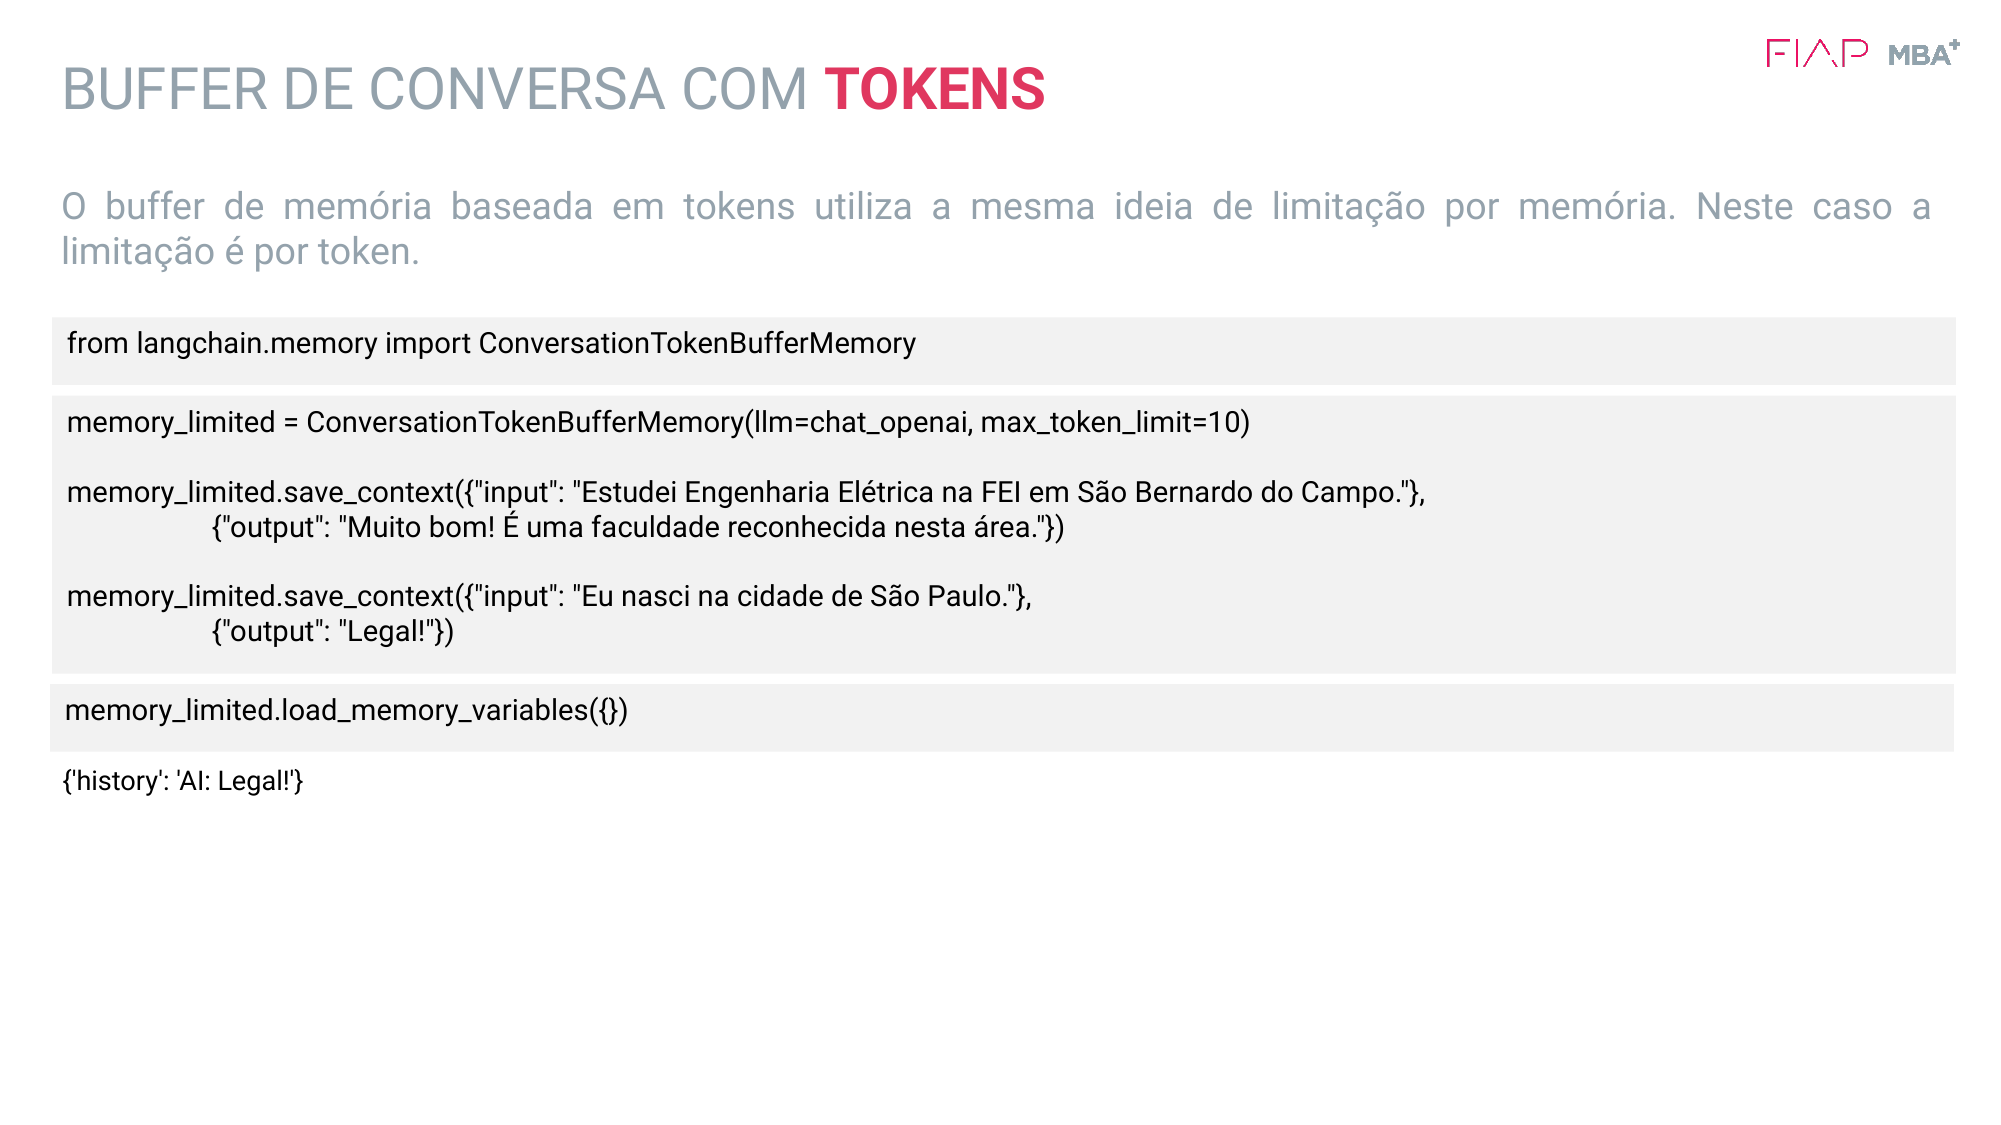

# BUFFER DE CONVERSA COM TOKENS
O buffer de memória baseada em tokens utiliza a mesma ideia de limitação por memória. Neste caso a limitação é por token.
from langchain.memory import ConversationTokenBufferMemory
memory_limited = ConversationTokenBufferMemory(llm=chat_openai, max_token_limit=10)

memory_limited.save_context({"input": "Estudei Engenharia Elétrica na FEI em São Bernardo do Campo."},
                    {"output": "Muito bom! É uma faculdade reconhecida nesta área."})

memory_limited.save_context({"input": "Eu nasci na cidade de São Paulo."},
                    {"output": "Legal!"})
memory_limited.load_memory_variables({})
{'history': 'AI: Legal!'}